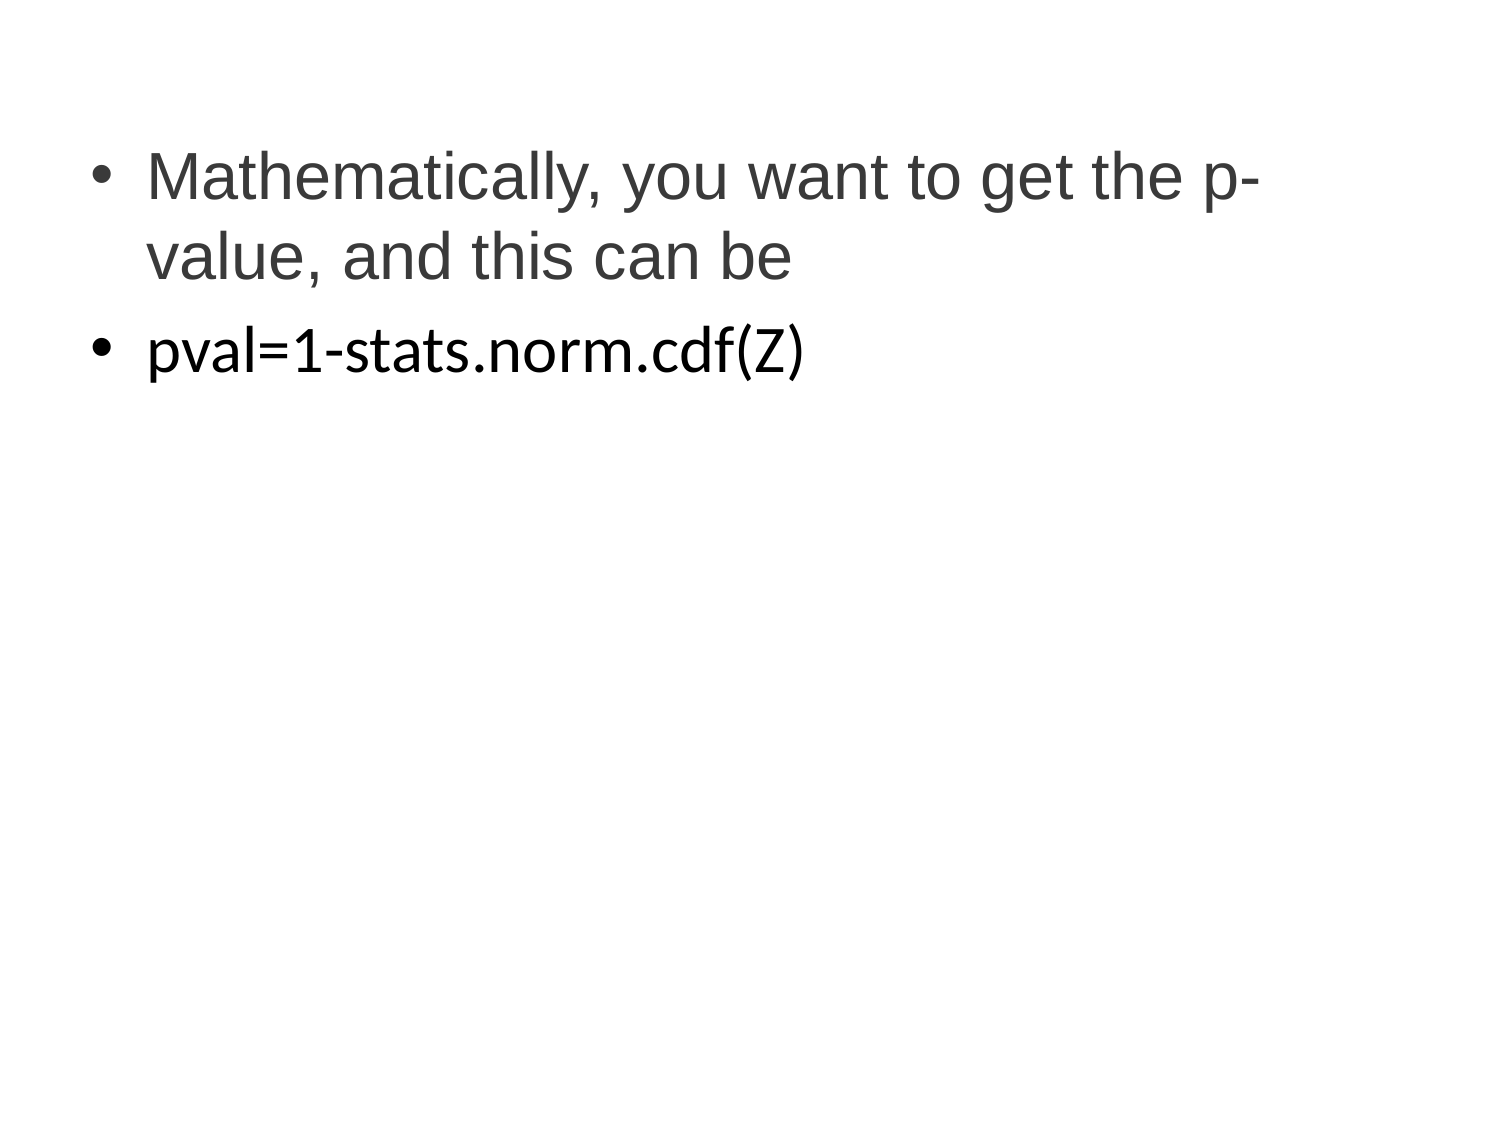

Mathematically, you want to get the p-value, and this can be
pval=1-stats.norm.cdf(Z)